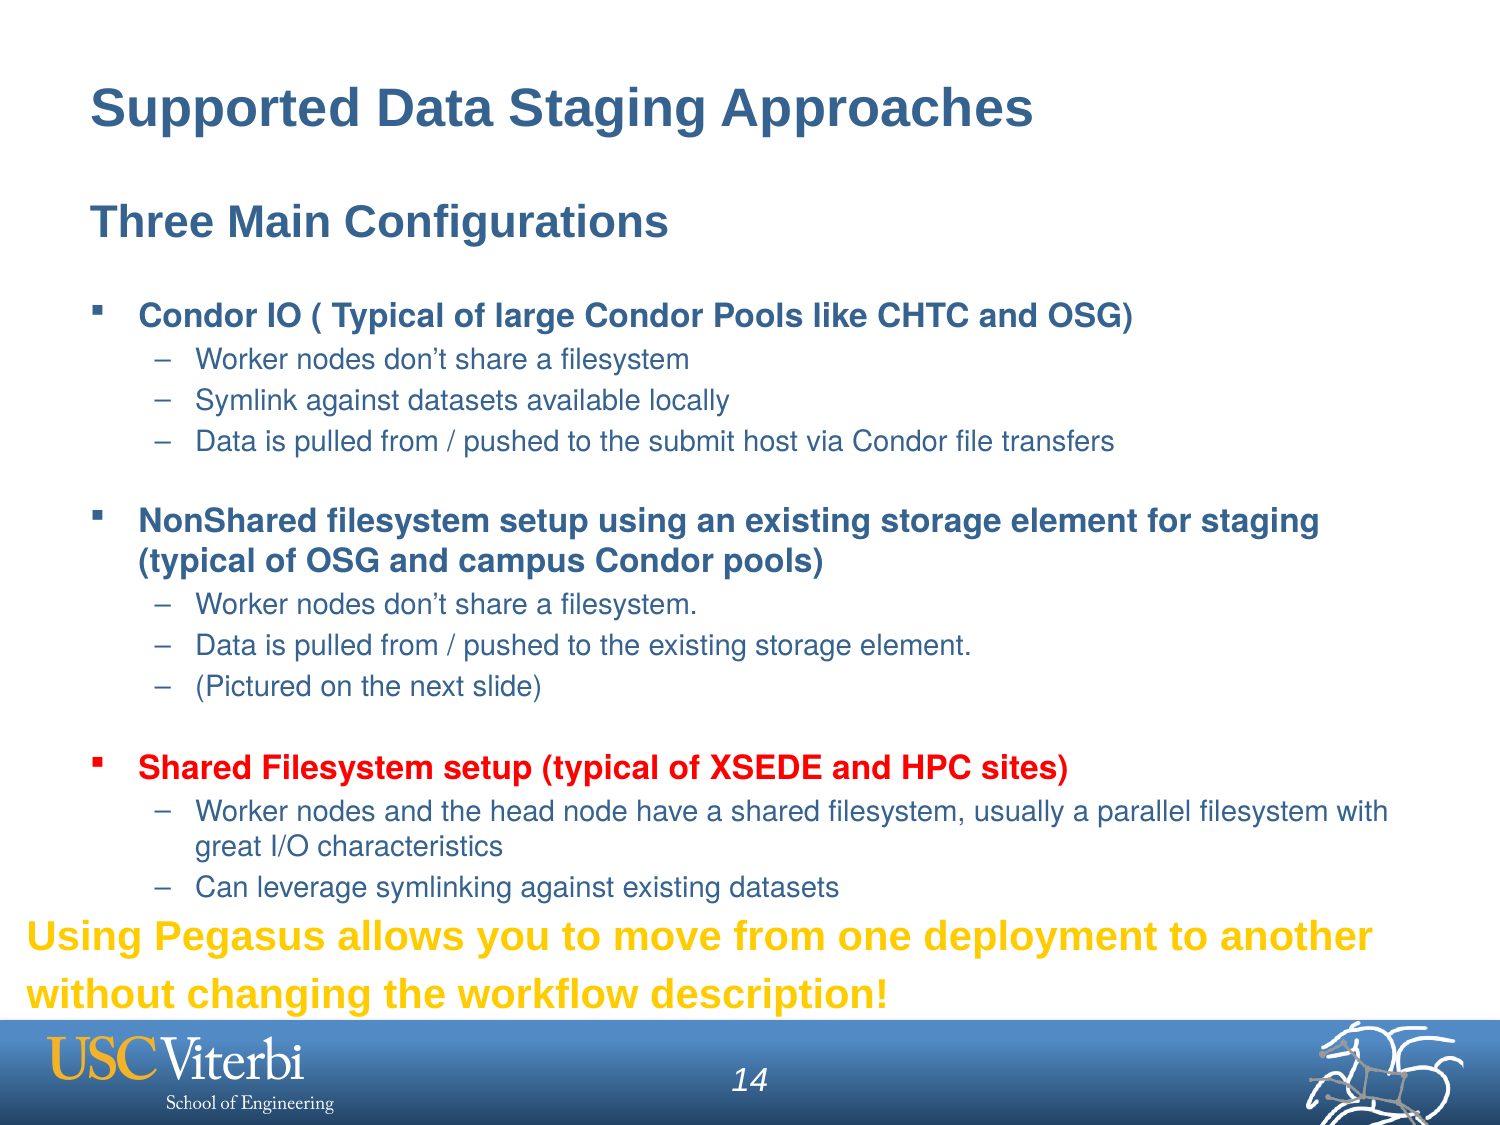

# Supported Data Staging Approaches
Three Main Configurations

Condor IO ( Typical of large Condor Pools like CHTC and OSG)
Worker nodes don’t share a filesystem
Symlink against datasets available locally
Data is pulled from / pushed to the submit host via Condor file transfers
NonShared filesystem setup using an existing storage element for staging (typical of OSG and campus Condor pools)
Worker nodes don’t share a filesystem.
Data is pulled from / pushed to the existing storage element.
(Pictured on the next slide)

Shared Filesystem setup (typical of XSEDE and HPC sites)
Worker nodes and the head node have a shared filesystem, usually a parallel filesystem with great I/O characteristics
Can leverage symlinking against existing datasets

Using Pegasus allows you to move from one deployment to another
without changing the workflow description!